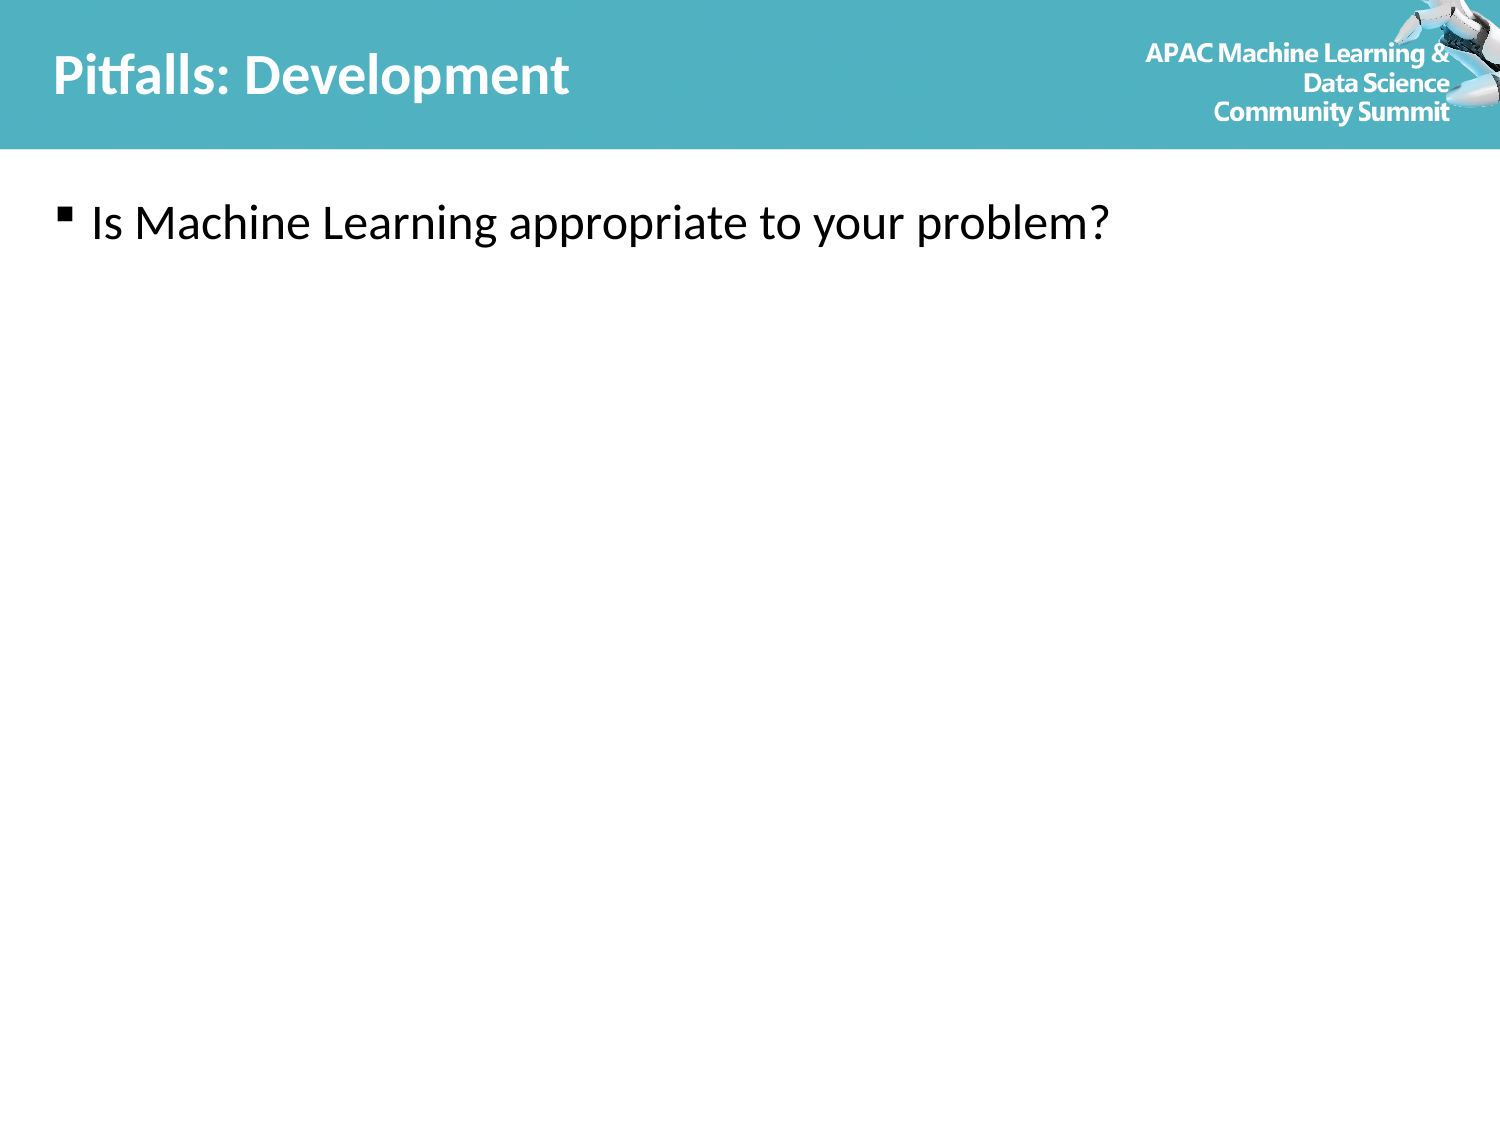

# Pitfalls: Development
Is Machine Learning appropriate to your problem?